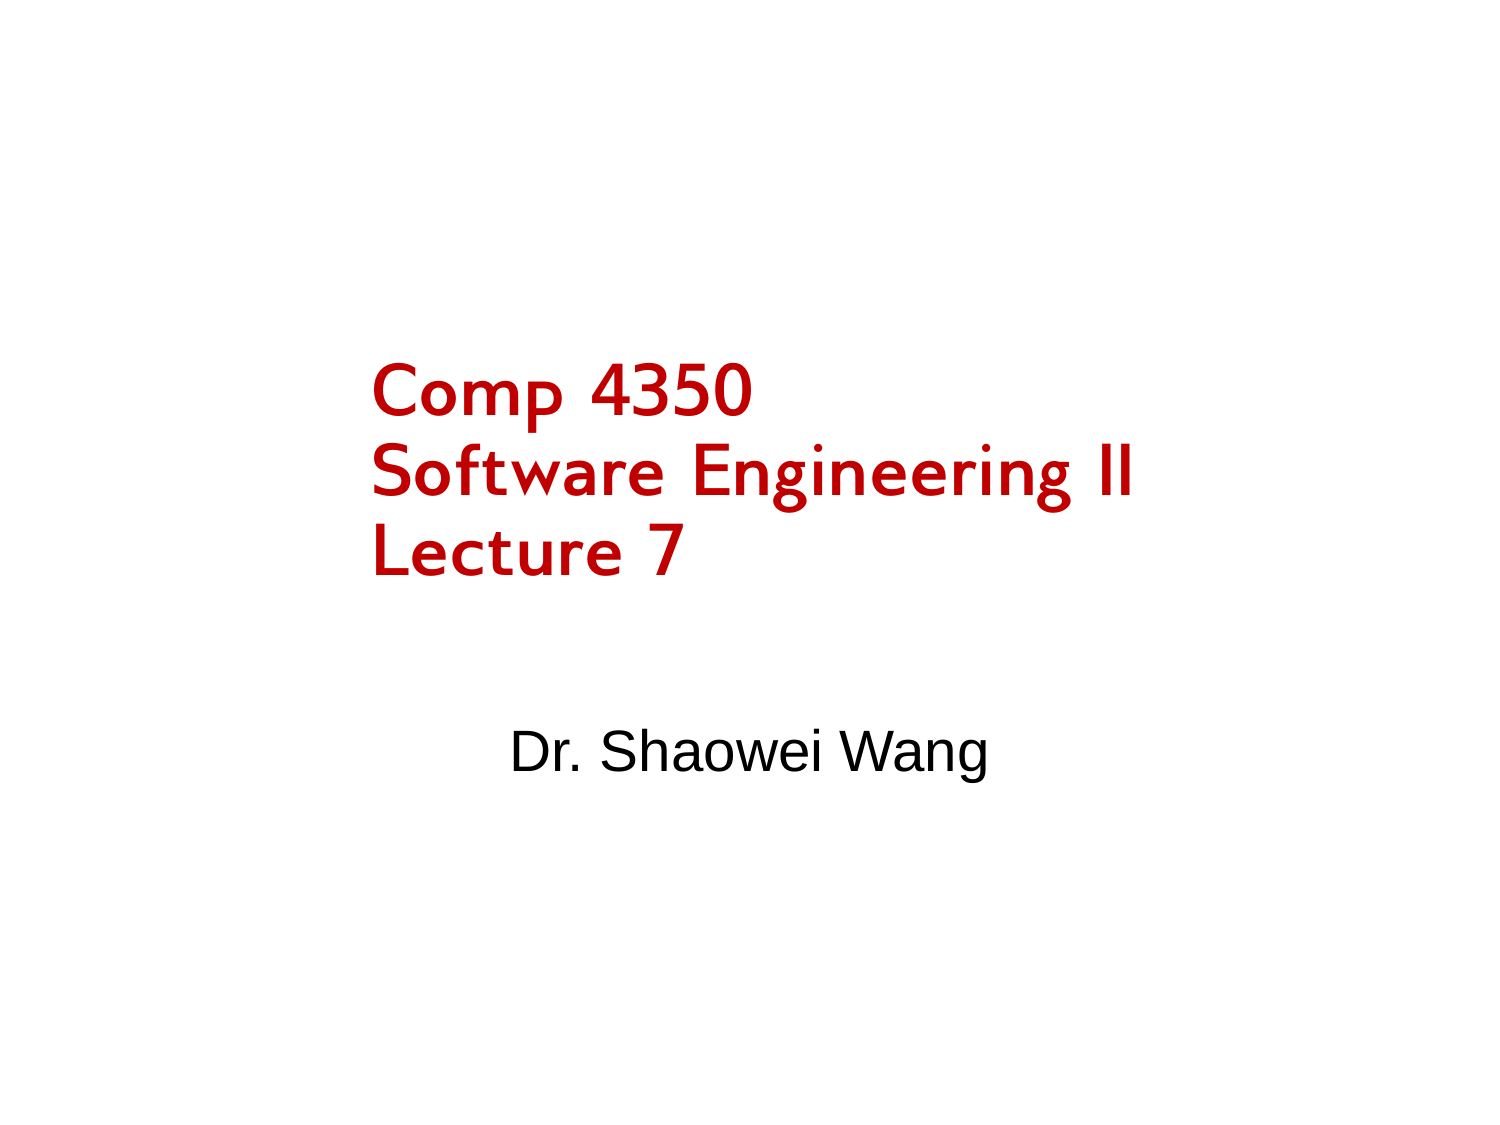

# Comp 4350 Software Engineering II Lecture 7
Dr. Shaowei Wang